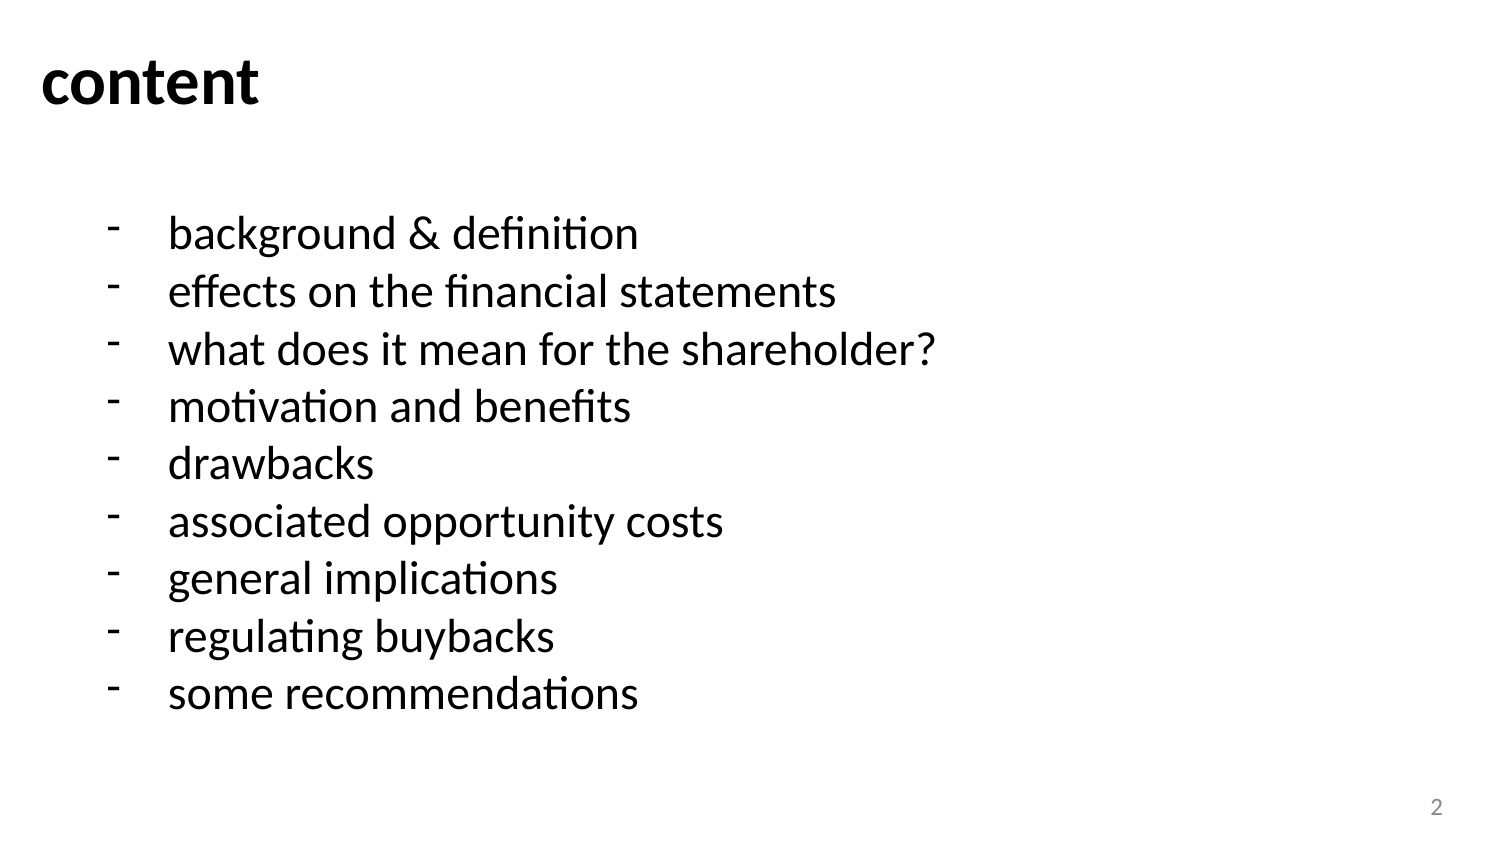

content
background & definition
effects on the financial statements
what does it mean for the shareholder?
motivation and benefits
drawbacks
associated opportunity costs
general implications
regulating buybacks
some recommendations
2